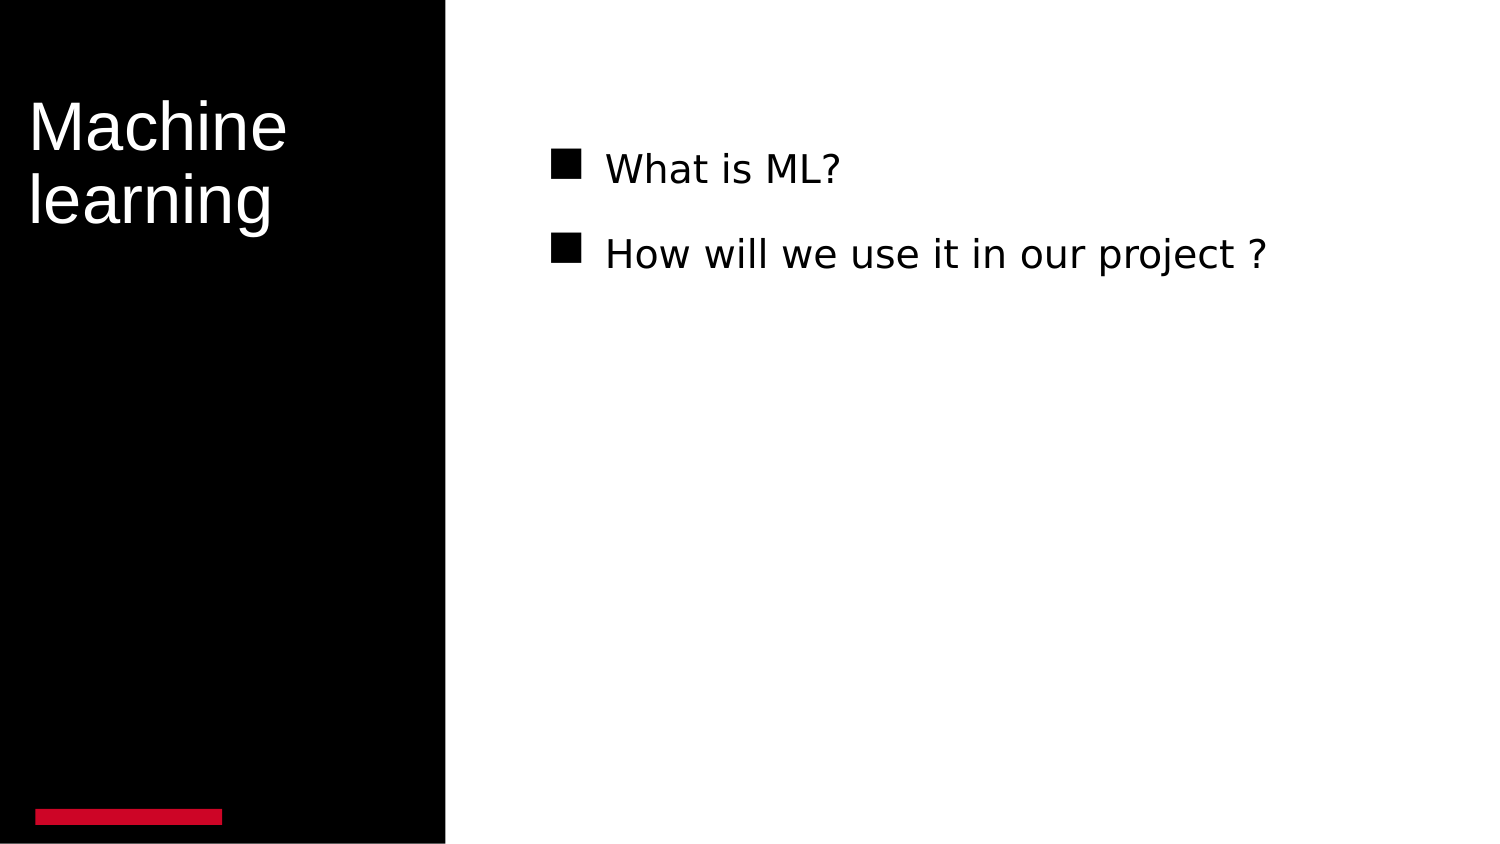

# Machine learning
What is ML?

How will we use it in our project ?